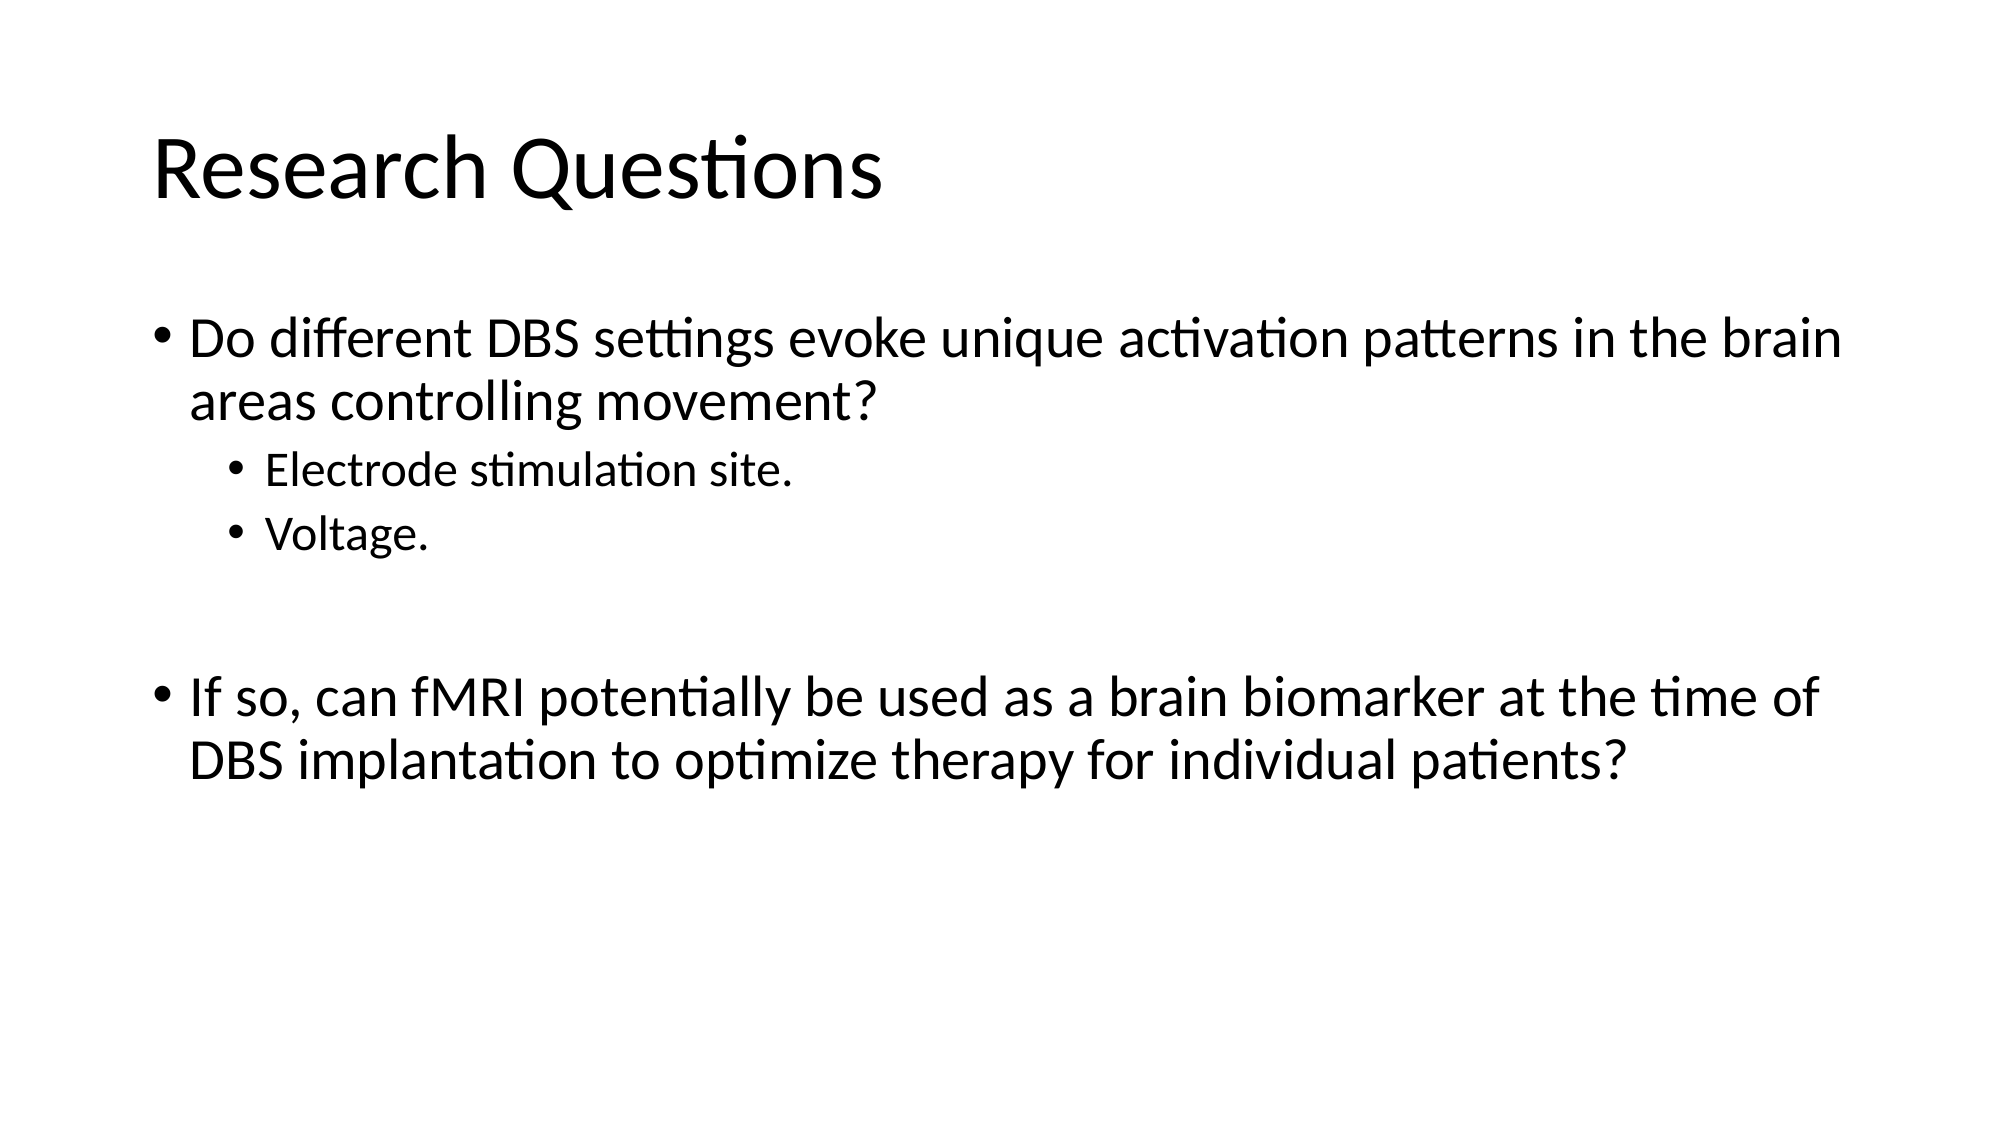

# Research Questions
Do different DBS settings evoke unique activation patterns in the brain areas controlling movement?
Electrode stimulation site.
Voltage.

If so, can fMRI potentially be used as a brain biomarker at the time of DBS implantation to optimize therapy for individual patients?